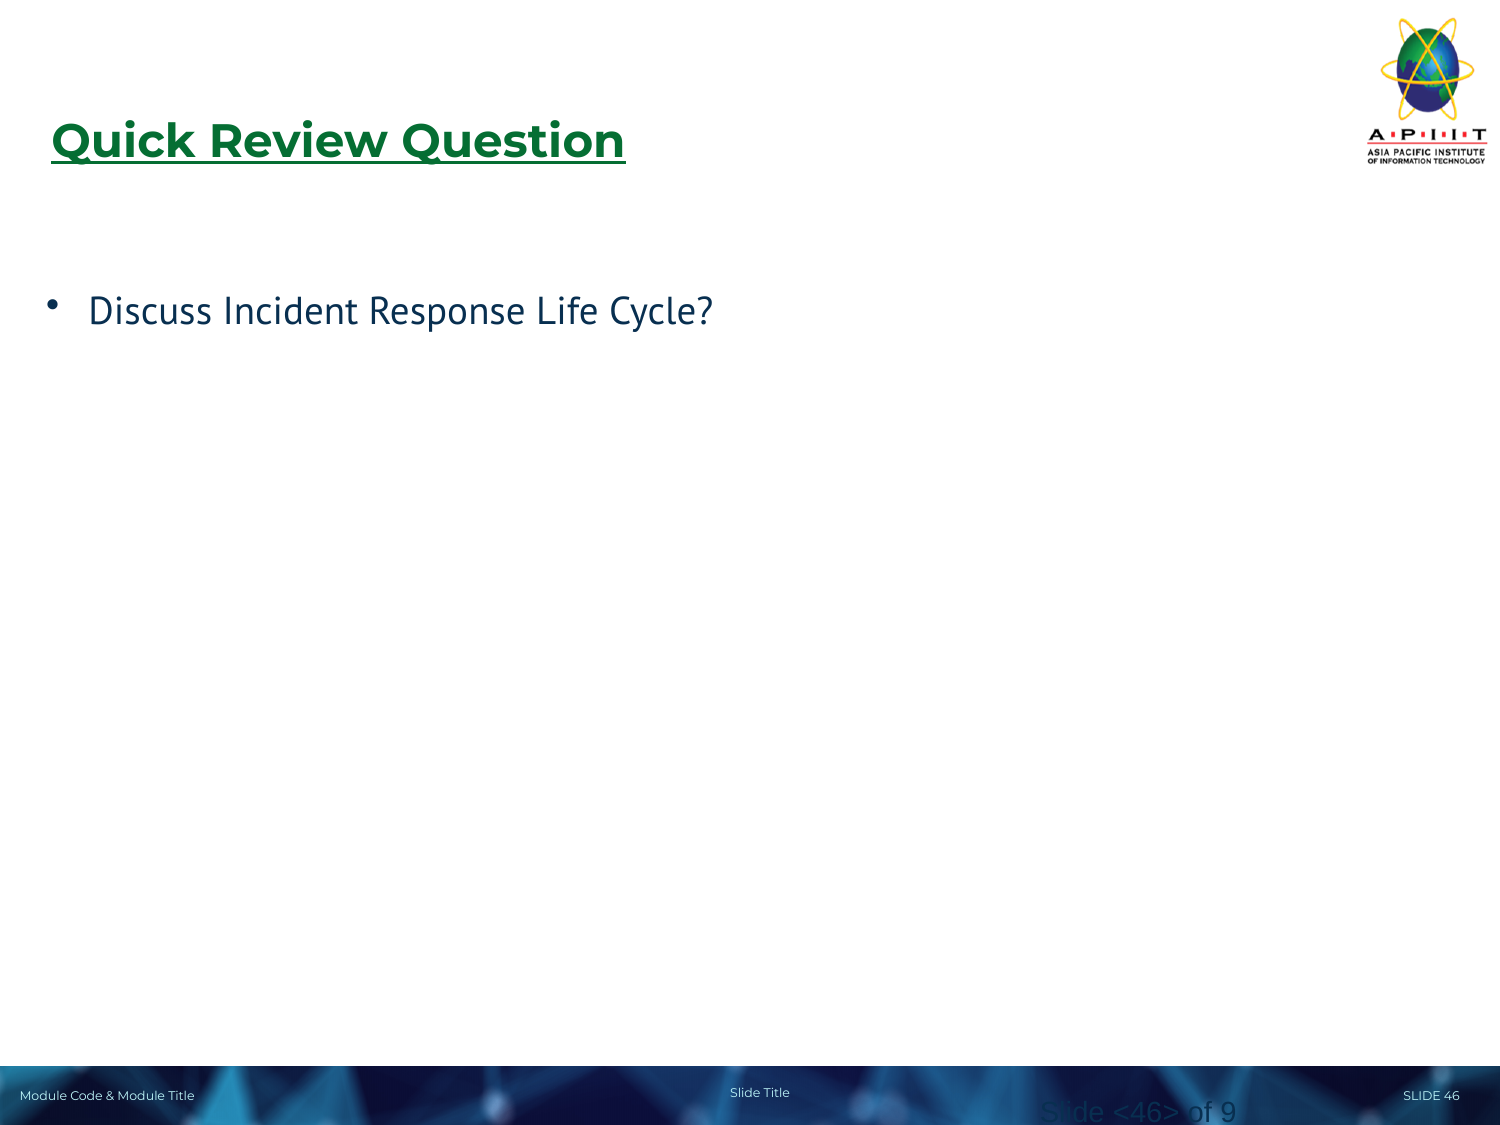

# Quick Review Question
Discuss Incident Response Life Cycle?
Slide <46> of 9